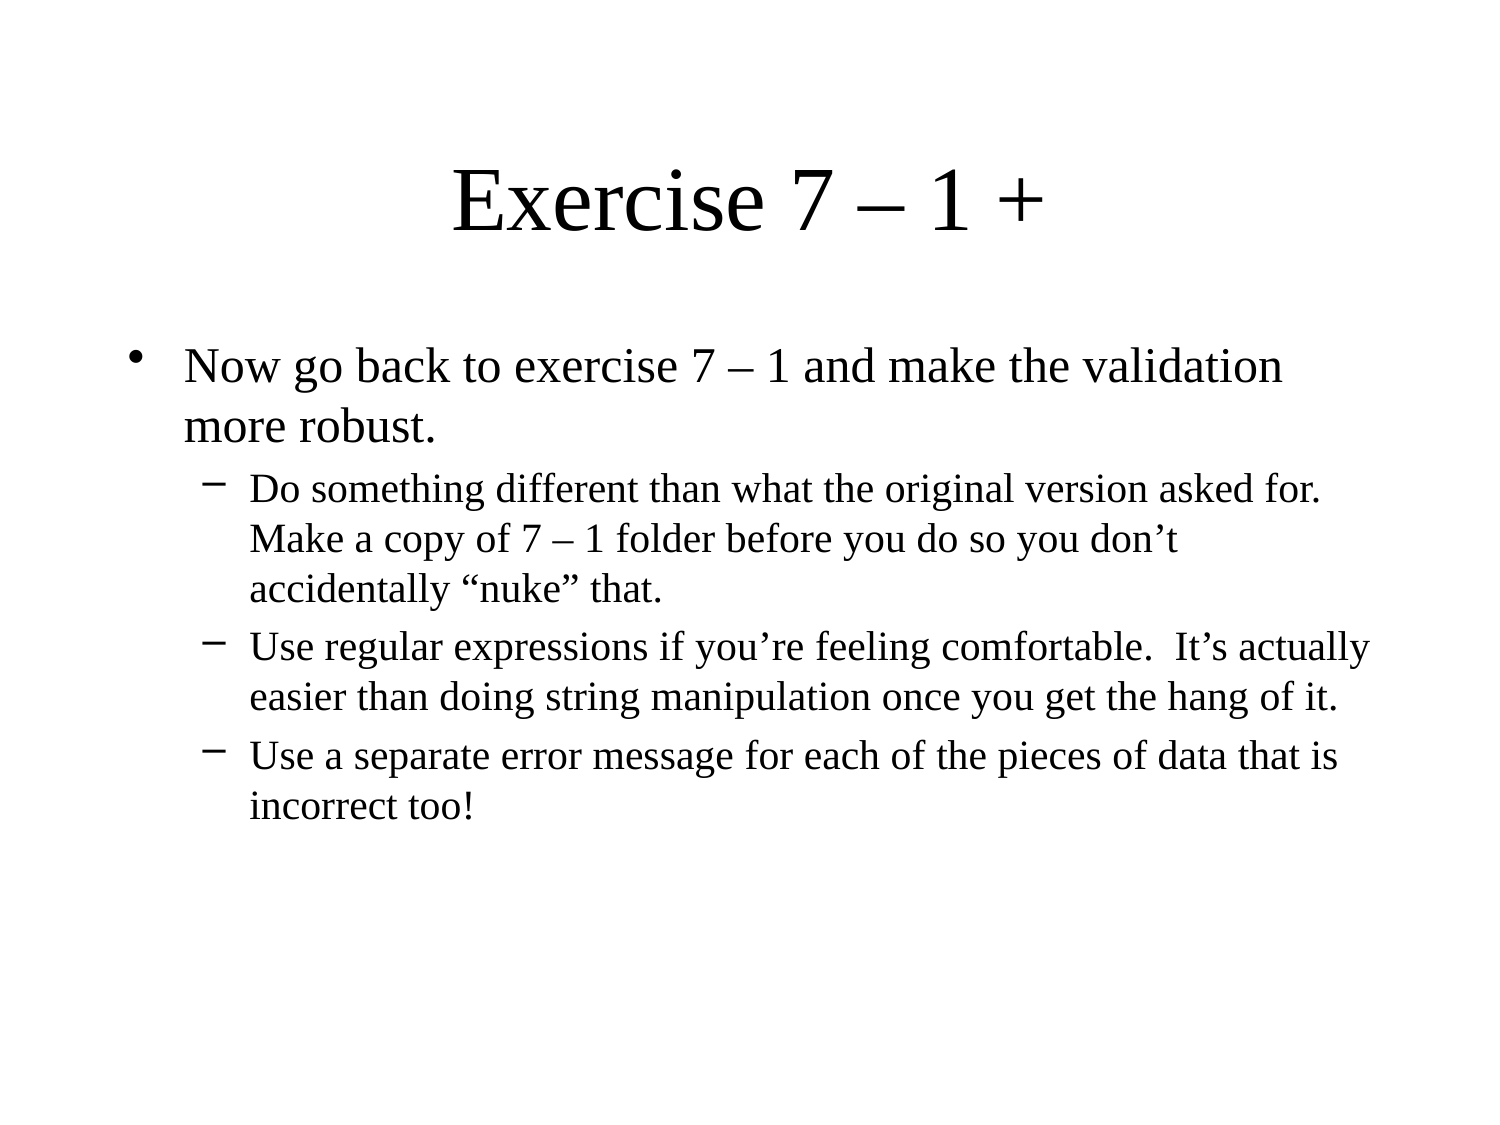

# Exercise 7 – 1 +
Now go back to exercise 7 – 1 and make the validation more robust.
Do something different than what the original version asked for.  Make a copy of 7 – 1 folder before you do so you don’t accidentally “nuke” that.
Use regular expressions if you’re feeling comfortable.  It’s actually easier than doing string manipulation once you get the hang of it.
Use a separate error message for each of the pieces of data that is incorrect too!